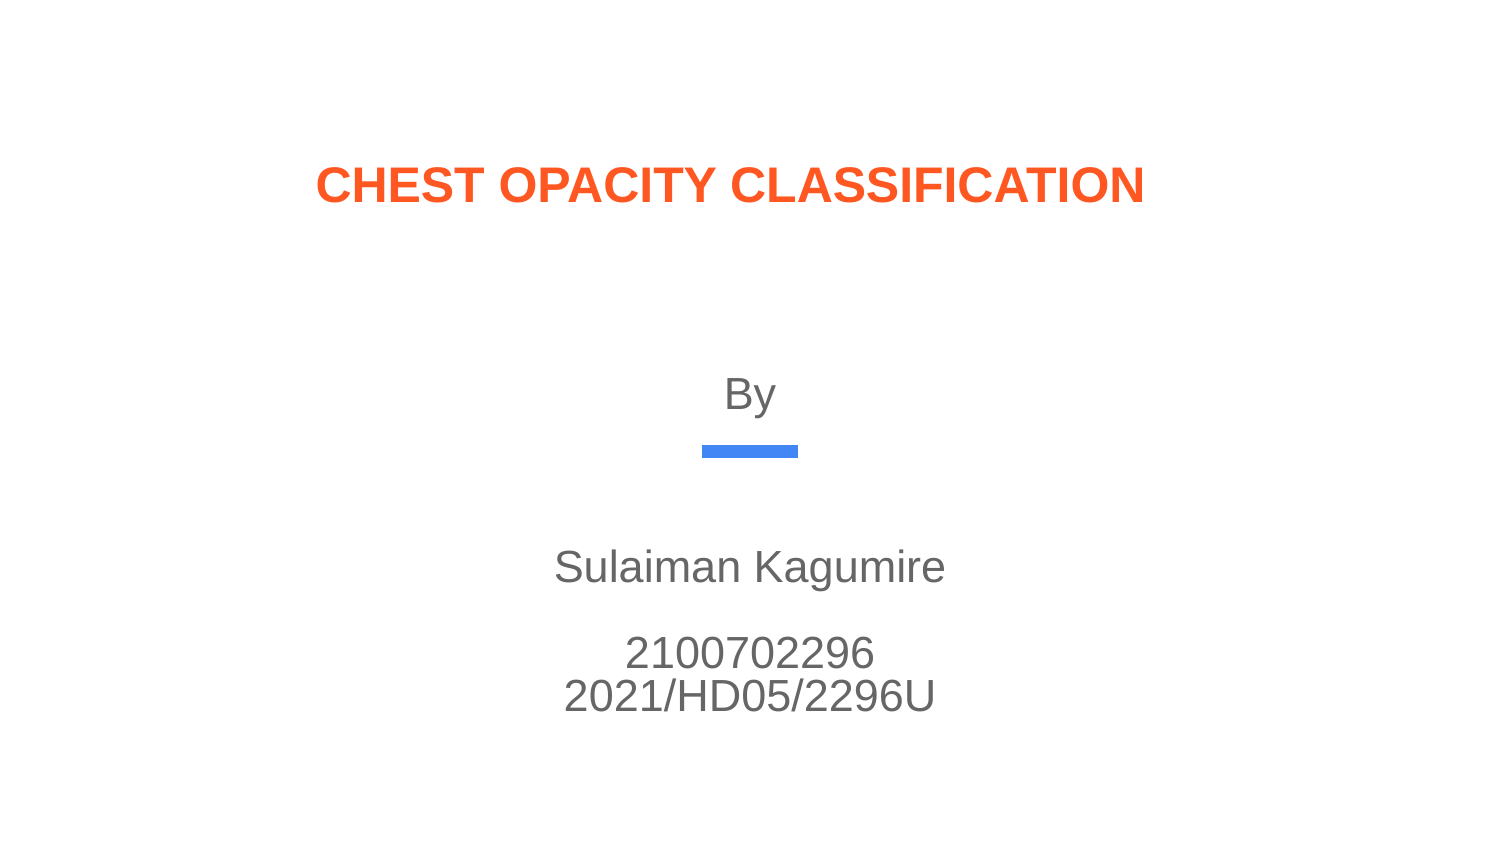

# CHEST OPACITY CLASSIFICATION
By

Sulaiman Kagumire

2100702296
2021/HD05/2296U